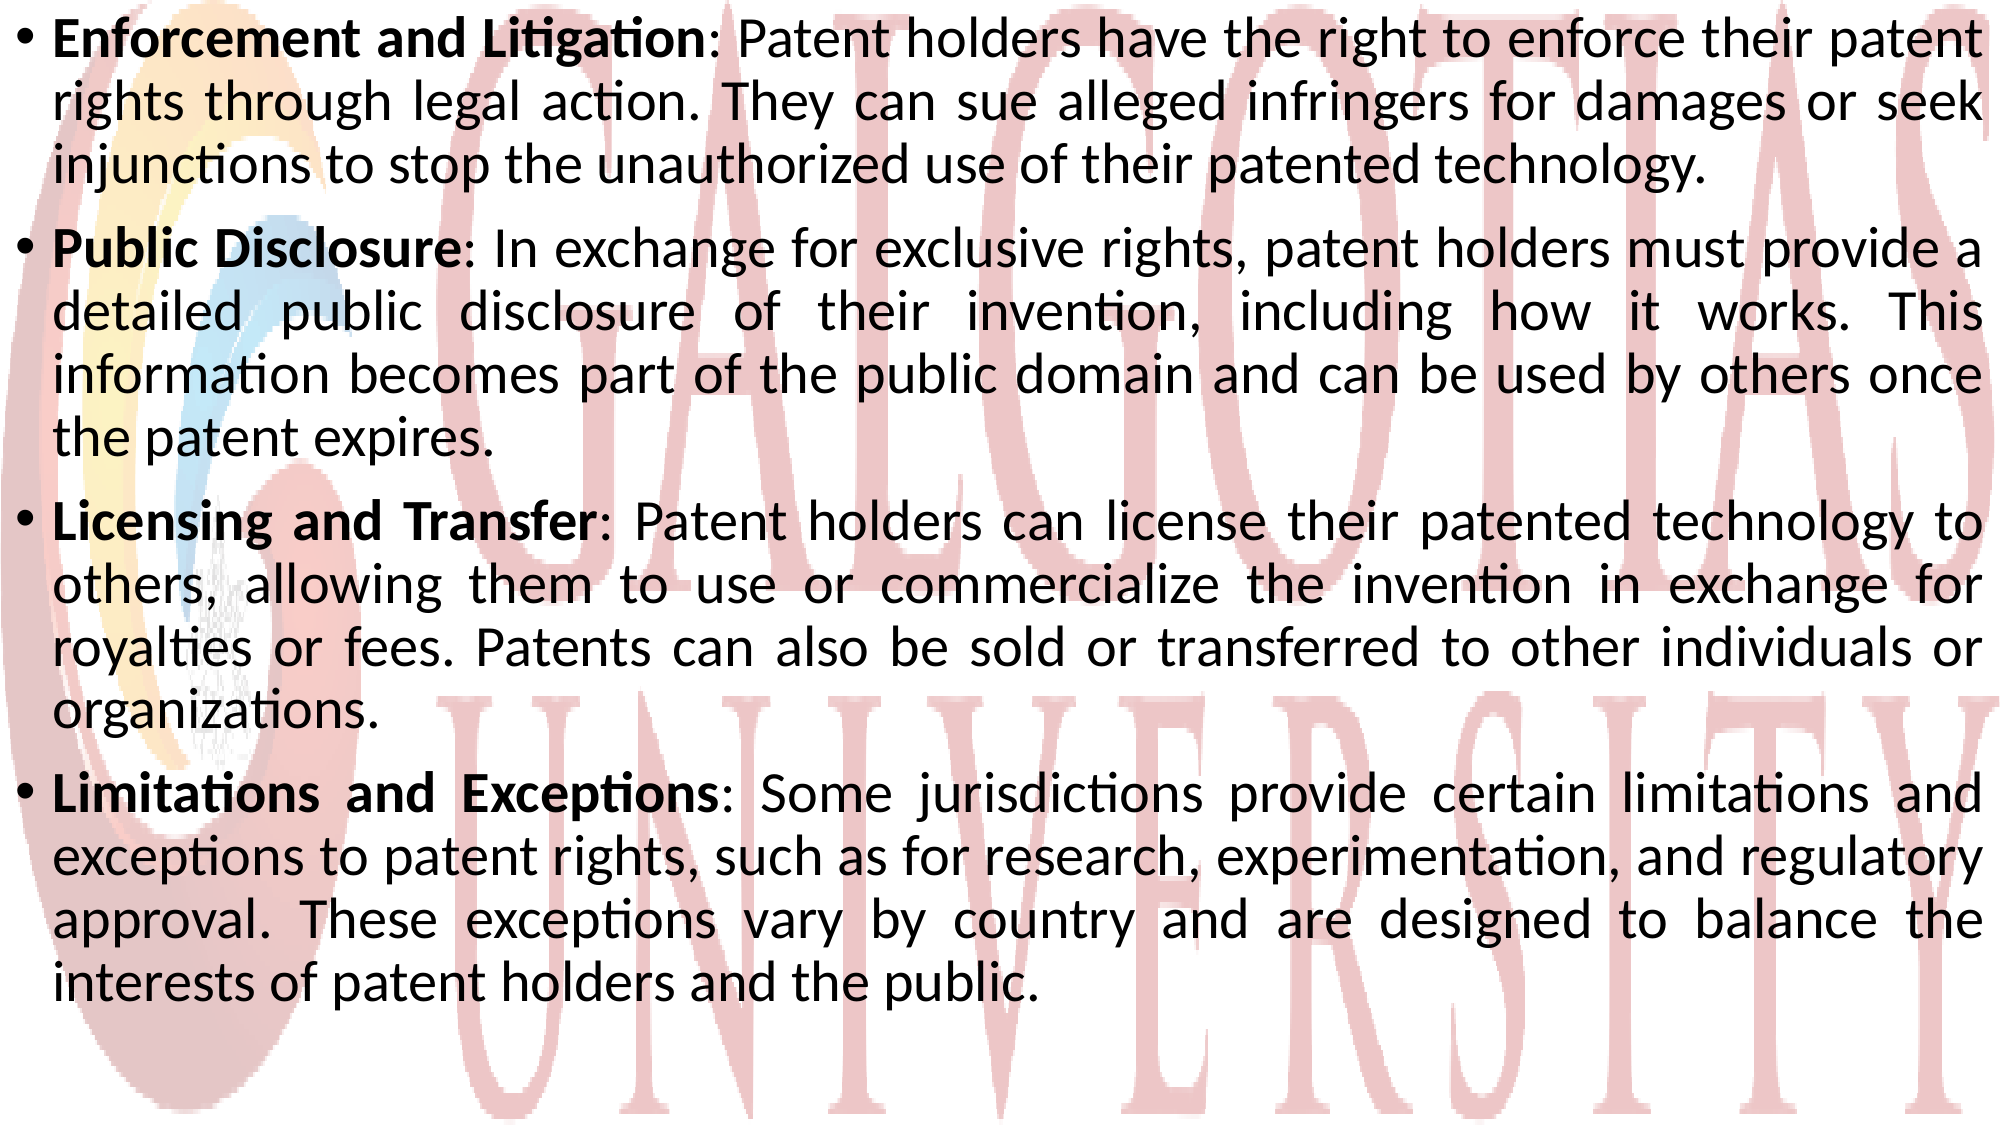

Enforcement and Litigation: Patent holders have the right to enforce their patent rights through legal action. They can sue alleged infringers for damages or seek injunctions to stop the unauthorized use of their patented technology.
Public Disclosure: In exchange for exclusive rights, patent holders must provide a detailed public disclosure of their invention, including how it works. This information becomes part of the public domain and can be used by others once the patent expires.
Licensing and Transfer: Patent holders can license their patented technology to others, allowing them to use or commercialize the invention in exchange for royalties or fees. Patents can also be sold or transferred to other individuals or organizations.
Limitations and Exceptions: Some jurisdictions provide certain limitations and exceptions to patent rights, such as for research, experimentation, and regulatory approval. These exceptions vary by country and are designed to balance the interests of patent holders and the public.